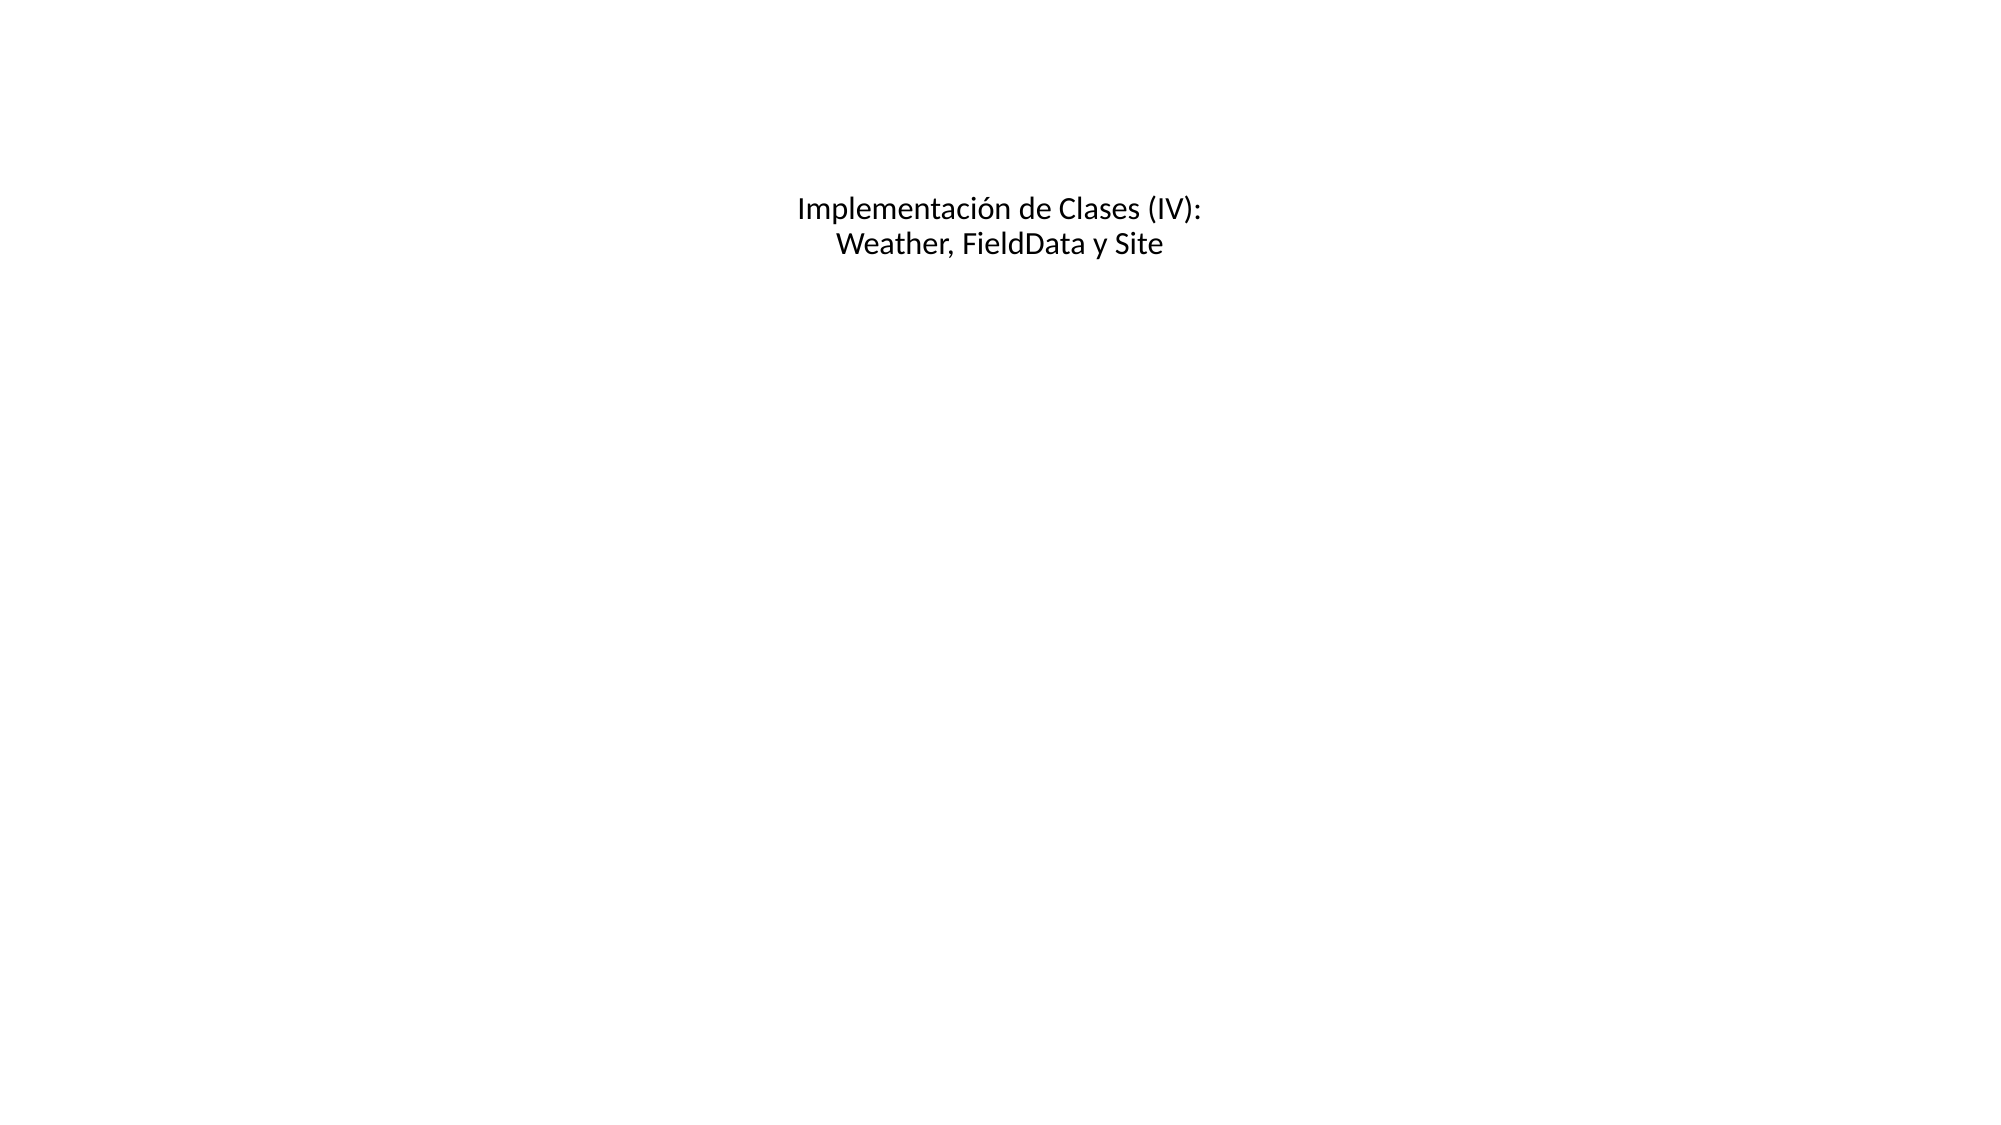

# Implementación de Clases (IV): Weather, FieldData y Site